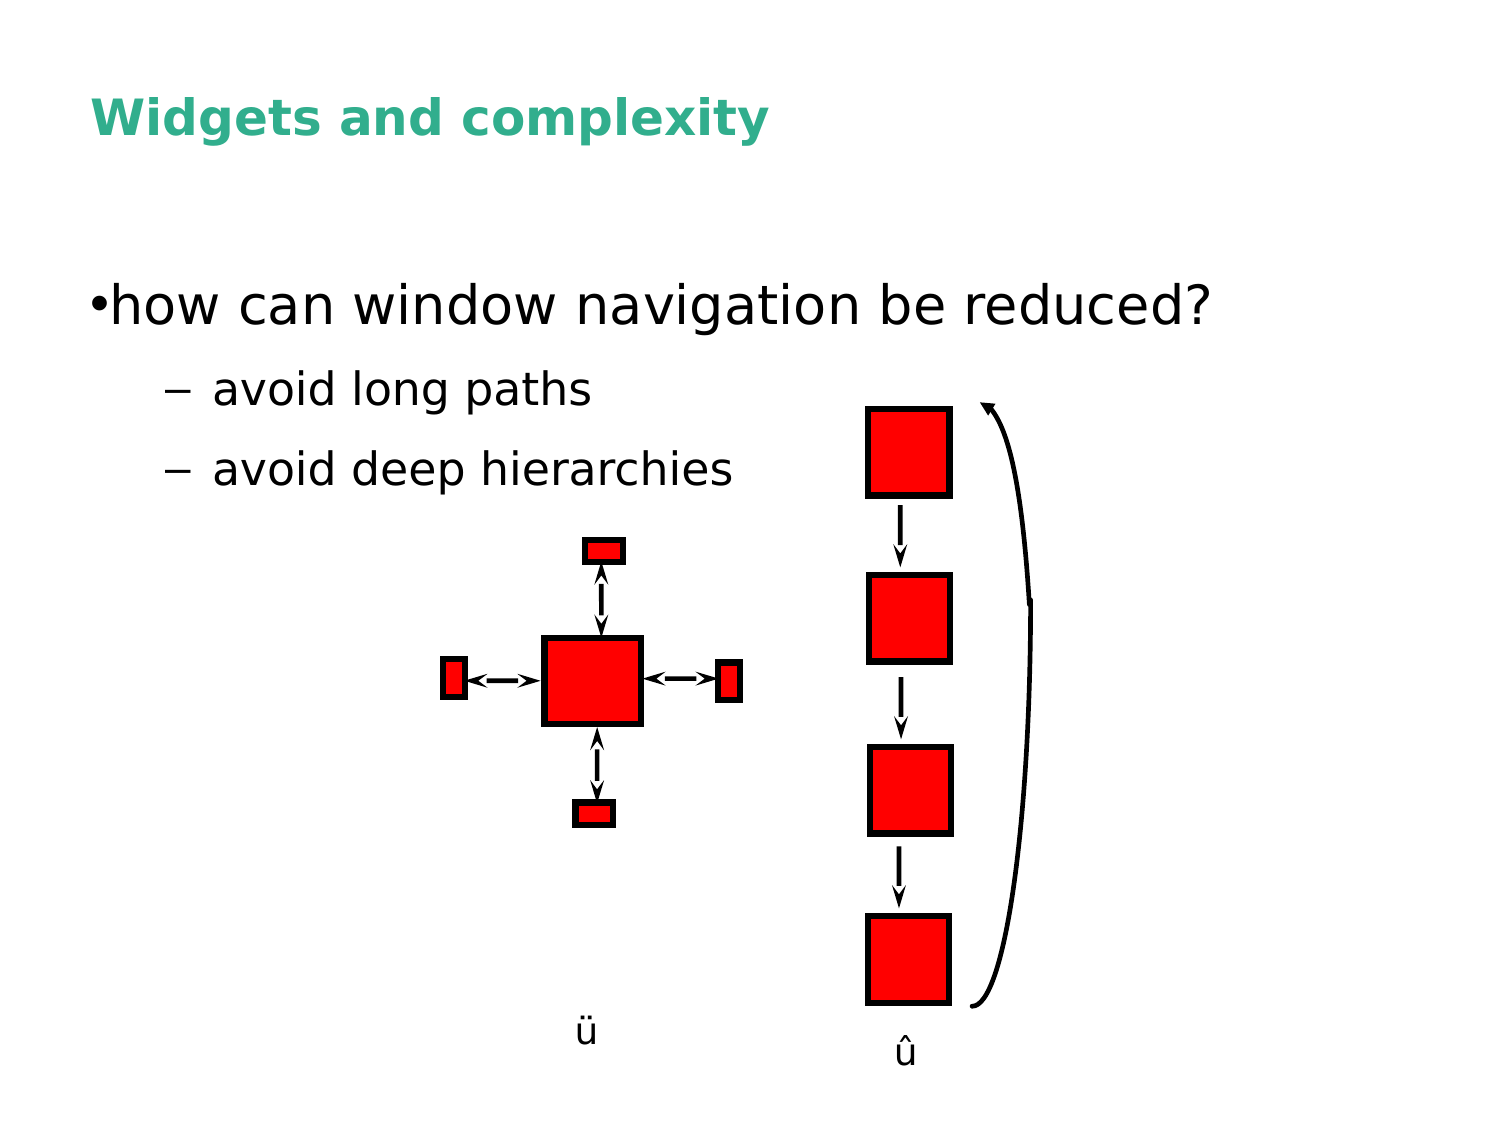

# Widgets and complexity
how can window navigation be reduced?
avoid long paths
avoid deep hierarchies